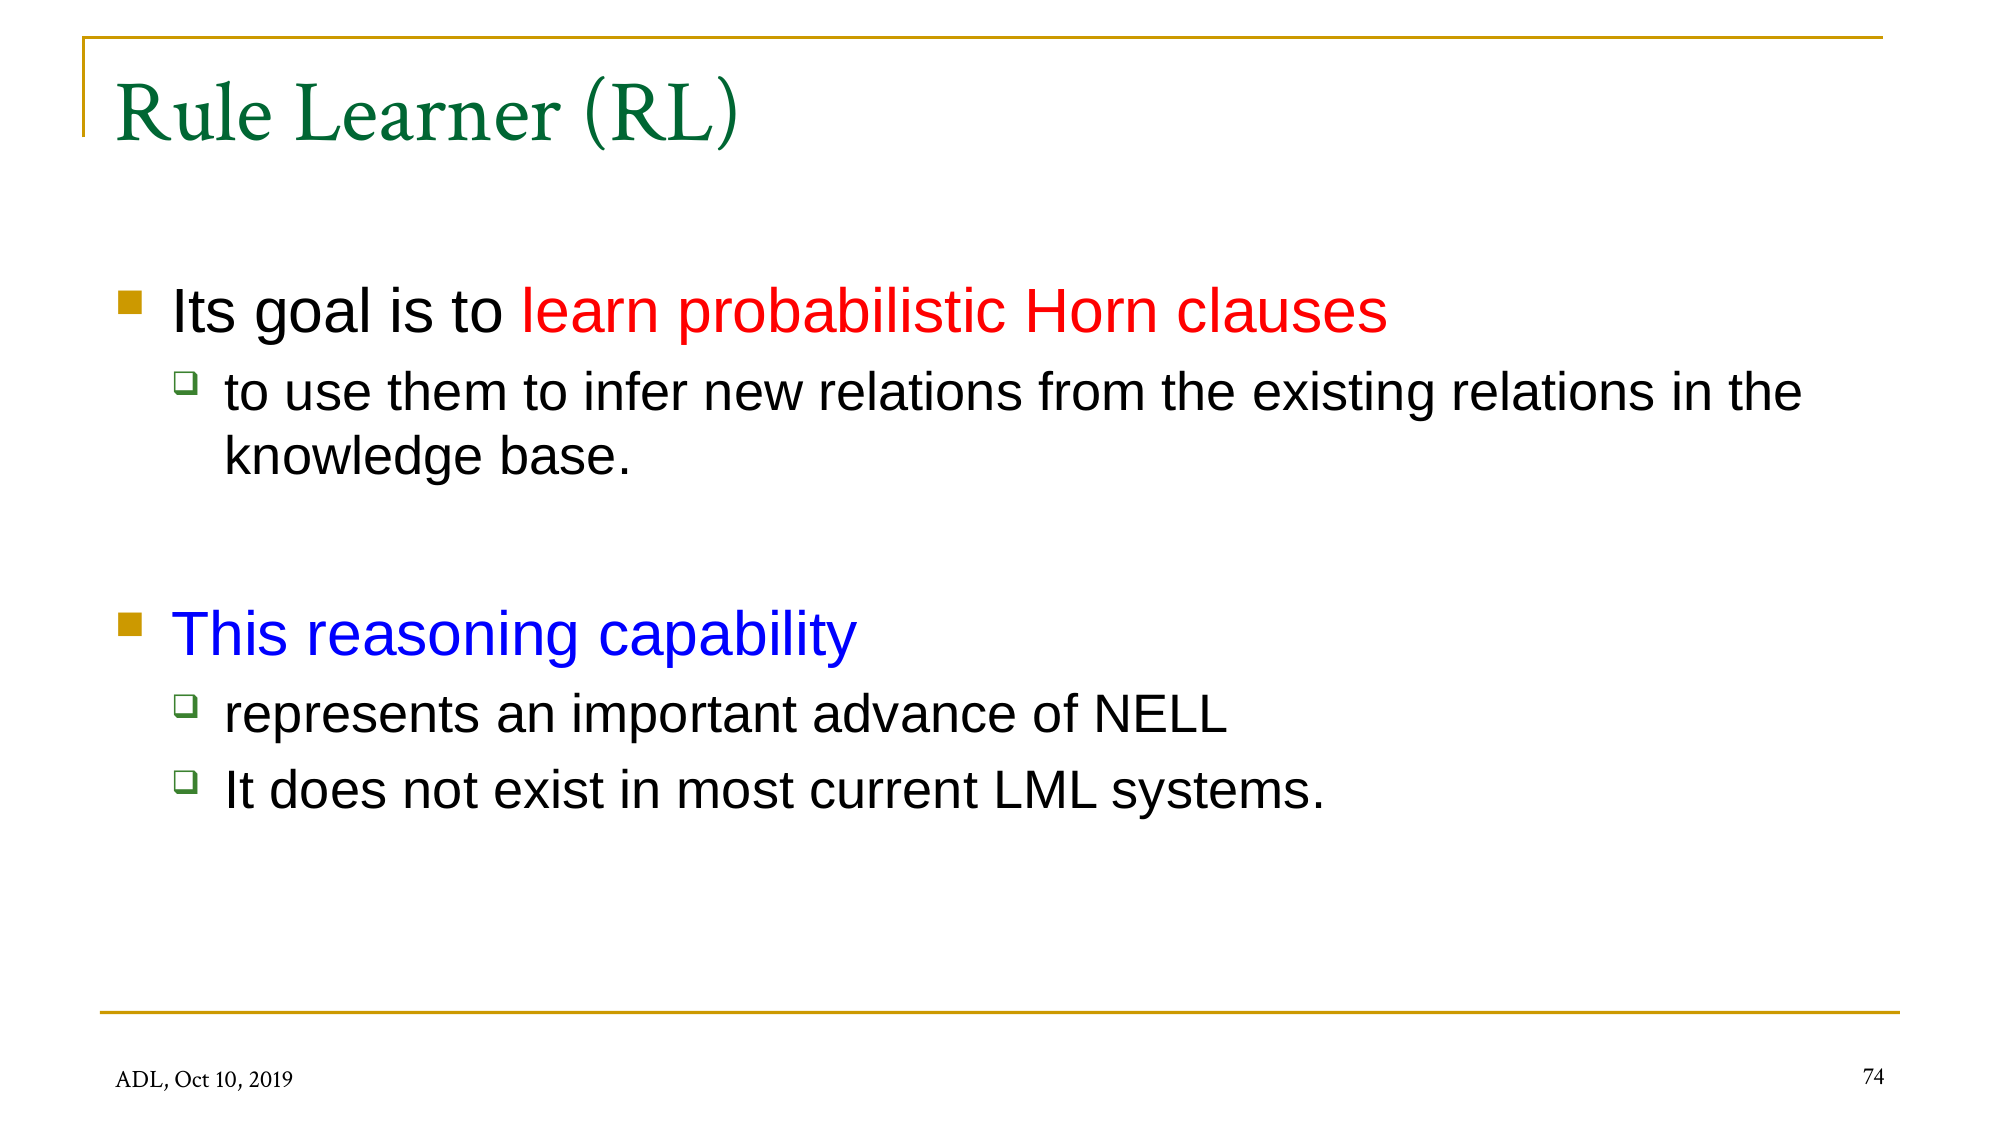

# Rule Learner (RL)
Its goal is to learn probabilistic Horn clauses
to use them to infer new relations from the existing relations in the knowledge base.

This reasoning capability
represents an important advance of NELL
It does not exist in most current LML systems.
74
ADL, Oct 10, 2019